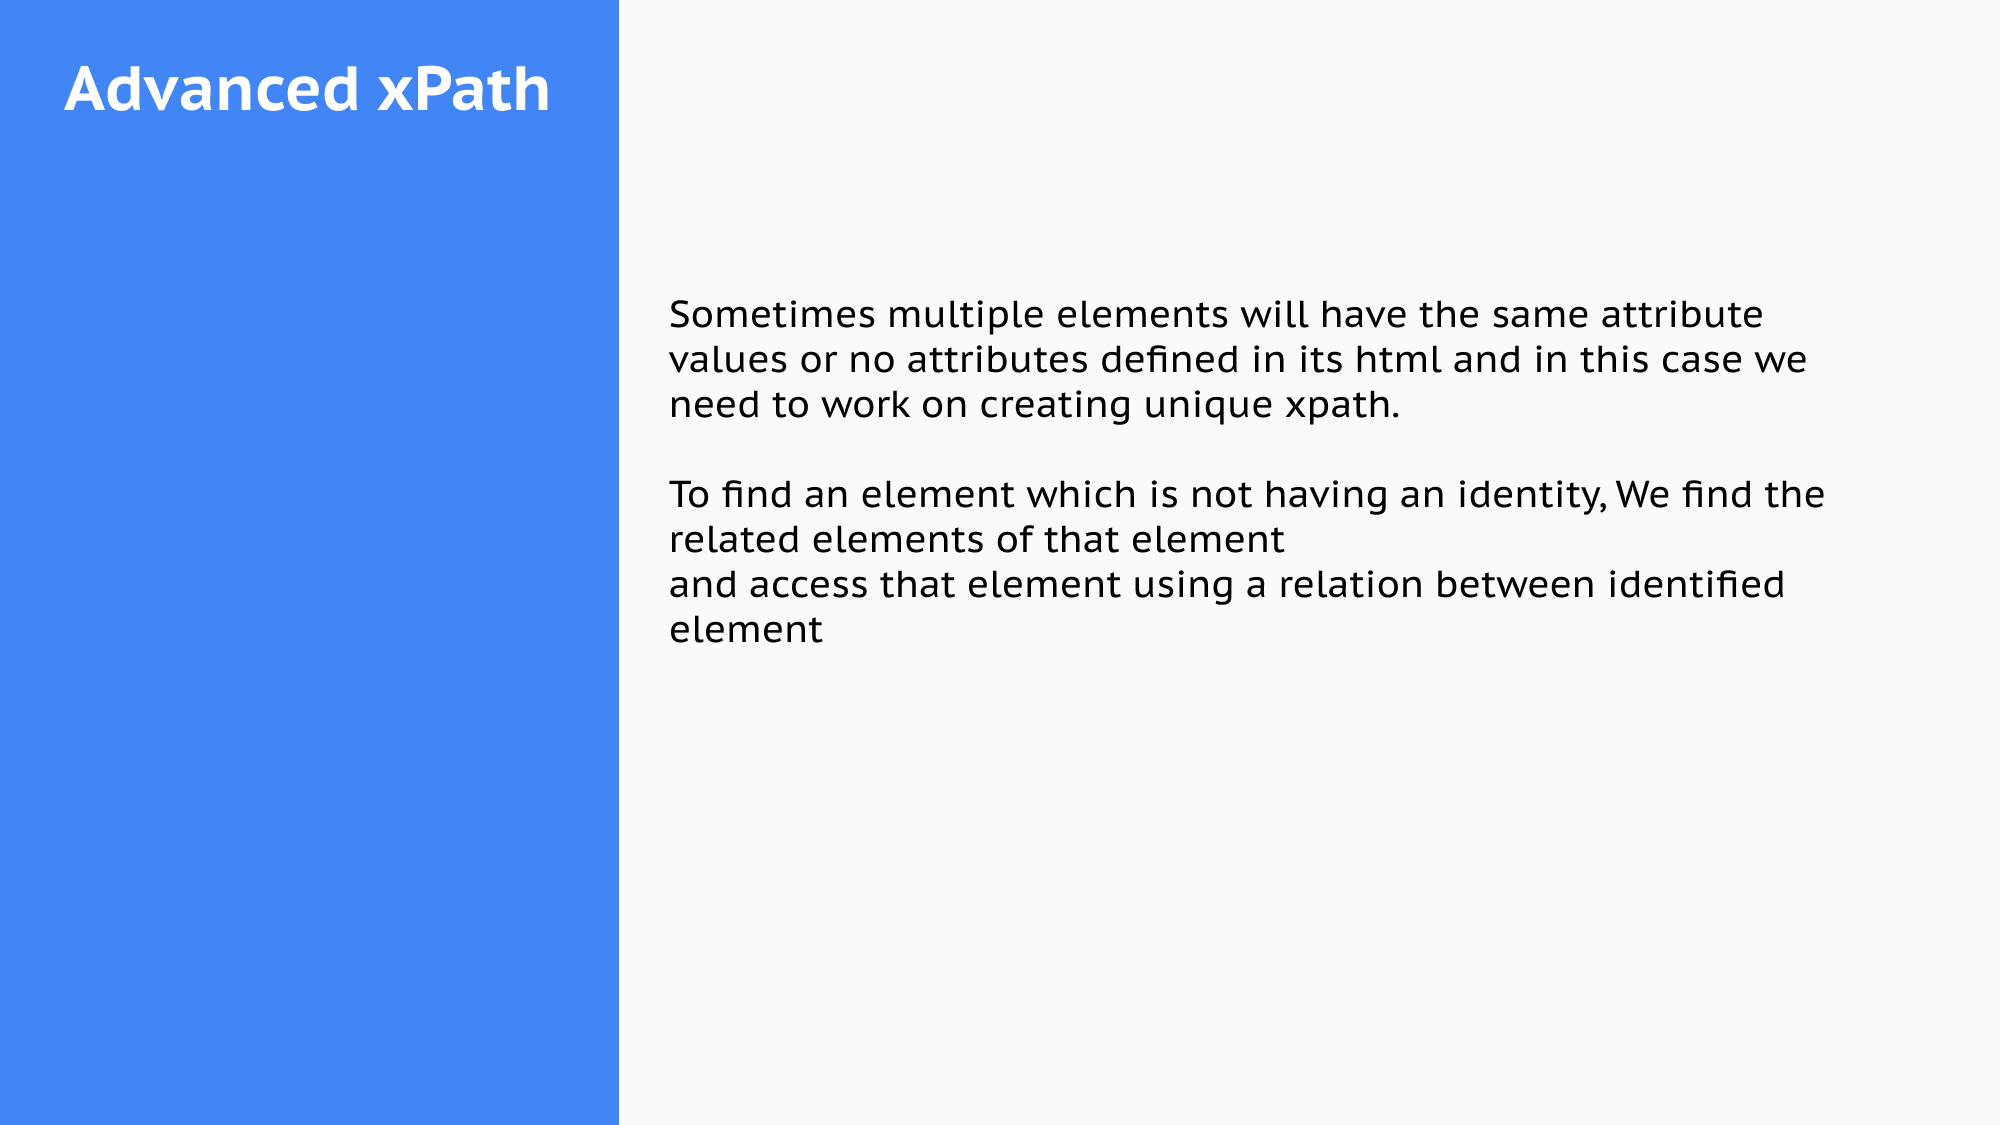

# Advanced xPath
Sometimes multiple elements will have the same attribute values or no attributes defined in its html and in this case we need to work on creating unique xpath.

To find an element which is not having an identity, We find the related elements of that element
and access that element using a relation between identified element